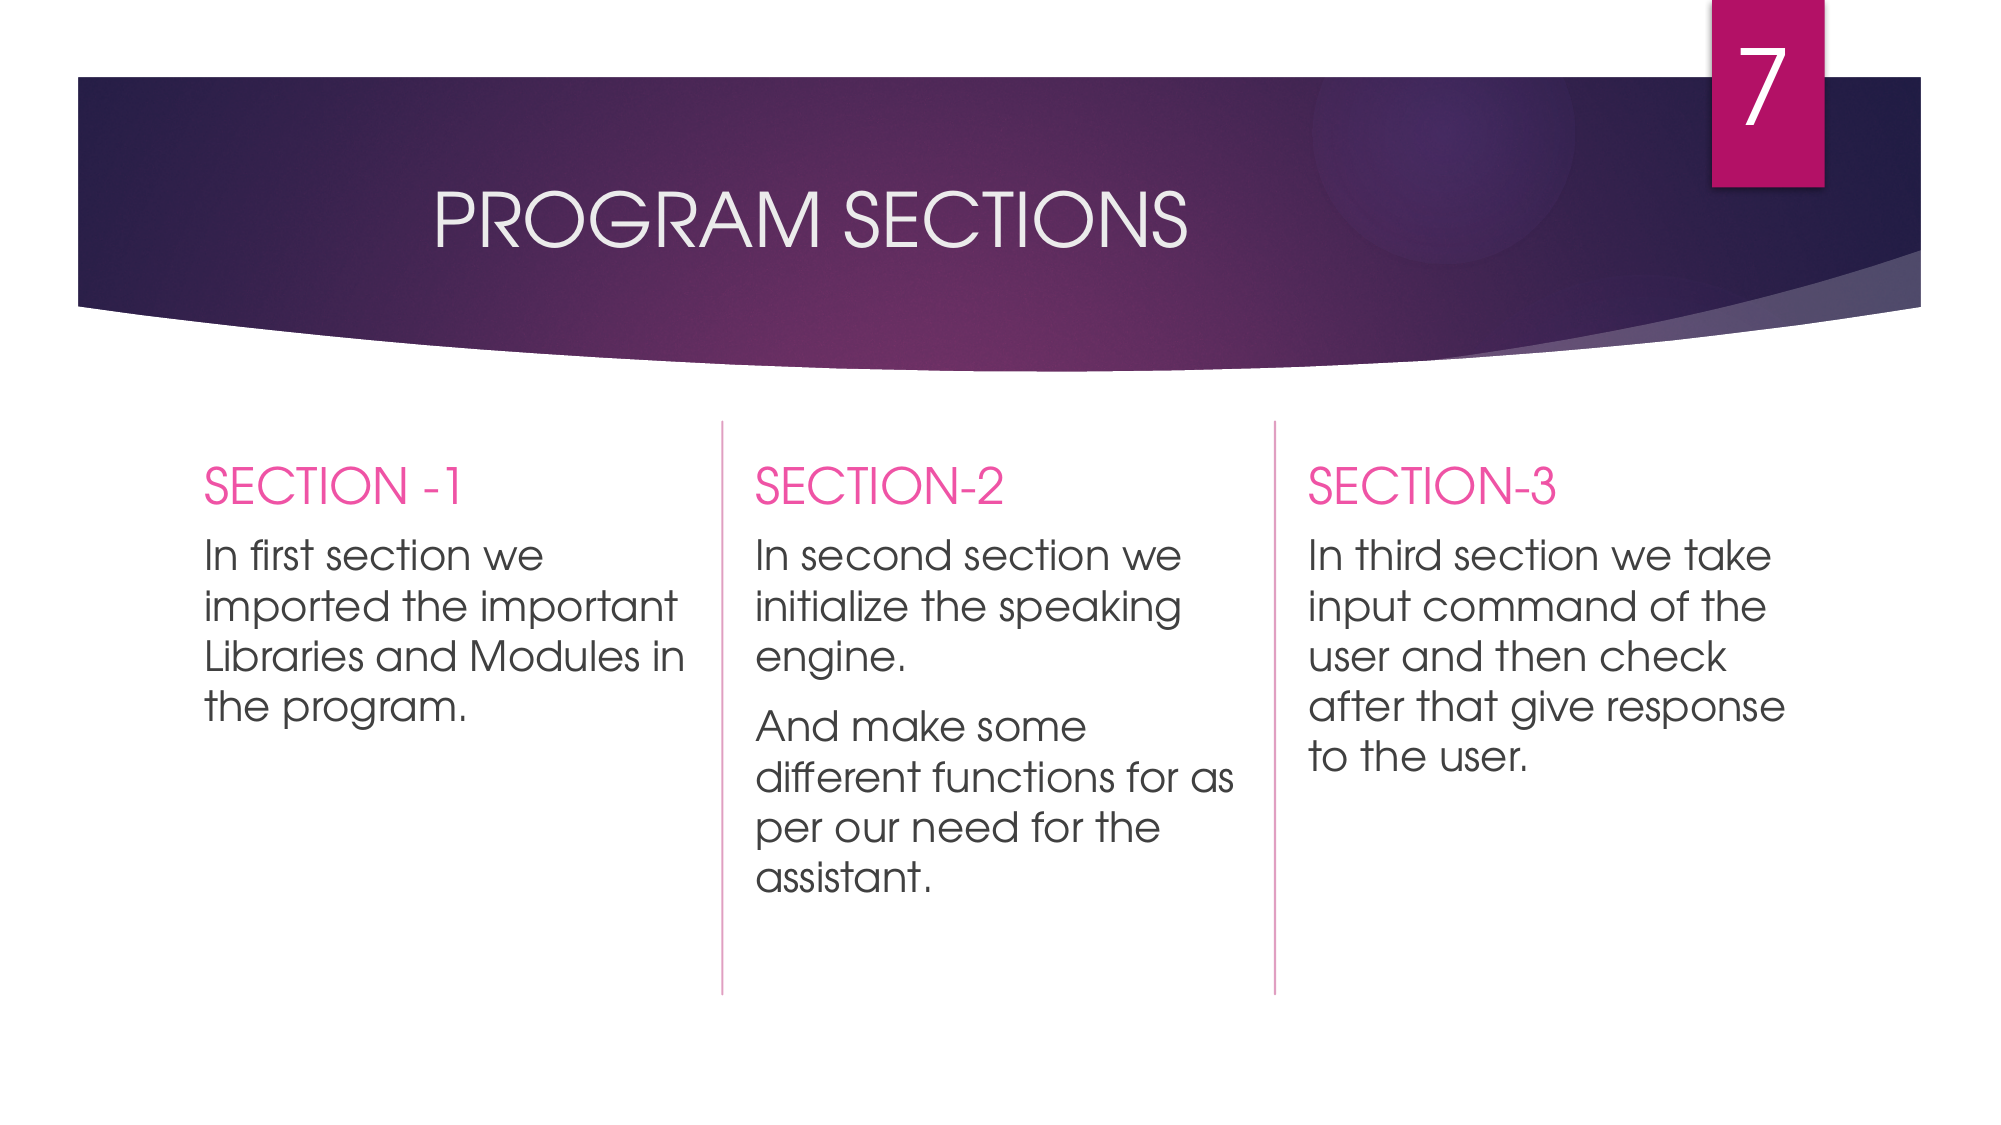

7
# PROGRAM SECTIONS
SECTION-2
SECTION-3
SECTION -1
In third section we take input command of the user and then check after that give response to the user.
In second section we initialize the speaking engine.
And make some different functions for as per our need for the assistant.
In first section we imported the important Libraries and Modules in the program.